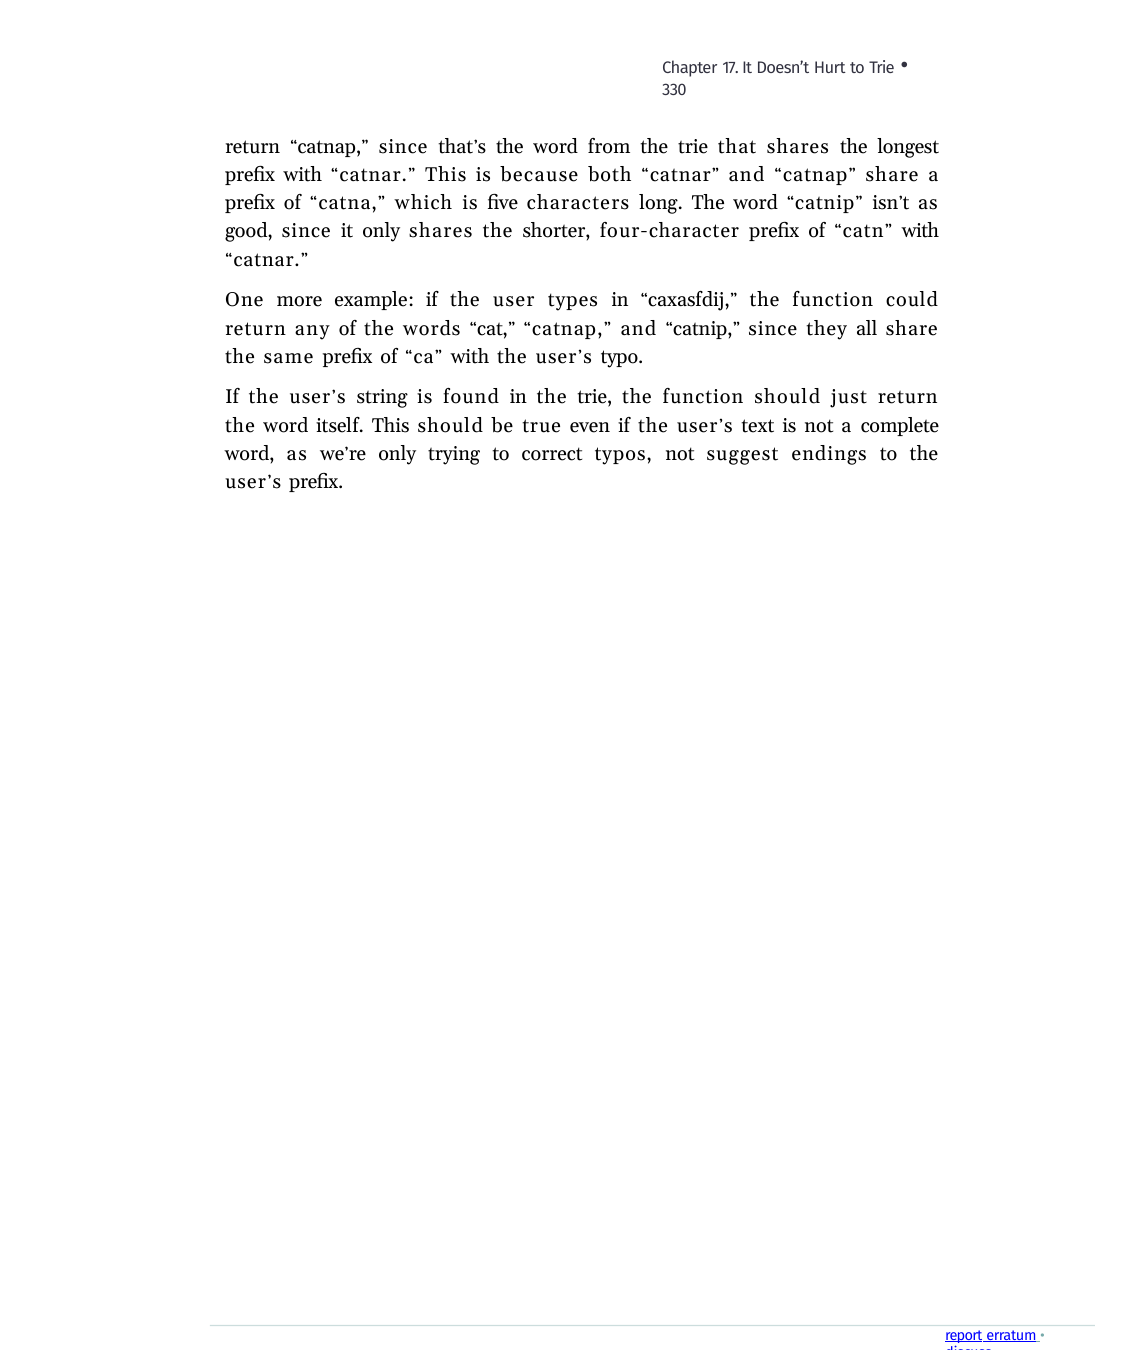

Chapter 17. It Doesn’t Hurt to Trie • 330

return “catnap,” since that’s the word from the trie that shares the longest prefix with “catnar.” This is because both “catnar” and “catnap” share a prefix of “catna,” which is five characters long. The word “catnip” isn’t as good, since it only shares the shorter, four-character prefix of “catn” with “catnar.”
One more example: if the user types in “caxasfdij,” the function could return any of the words “cat,” “catnap,” and “catnip,” since they all share the same prefix of “ca” with the user’s typo.
If the user’s string is found in the trie, the function should just return the word itself. This should be true even if the user’s text is not a complete word, as we’re only trying to correct typos, not suggest endings to the user’s prefix.
report erratum • discuss